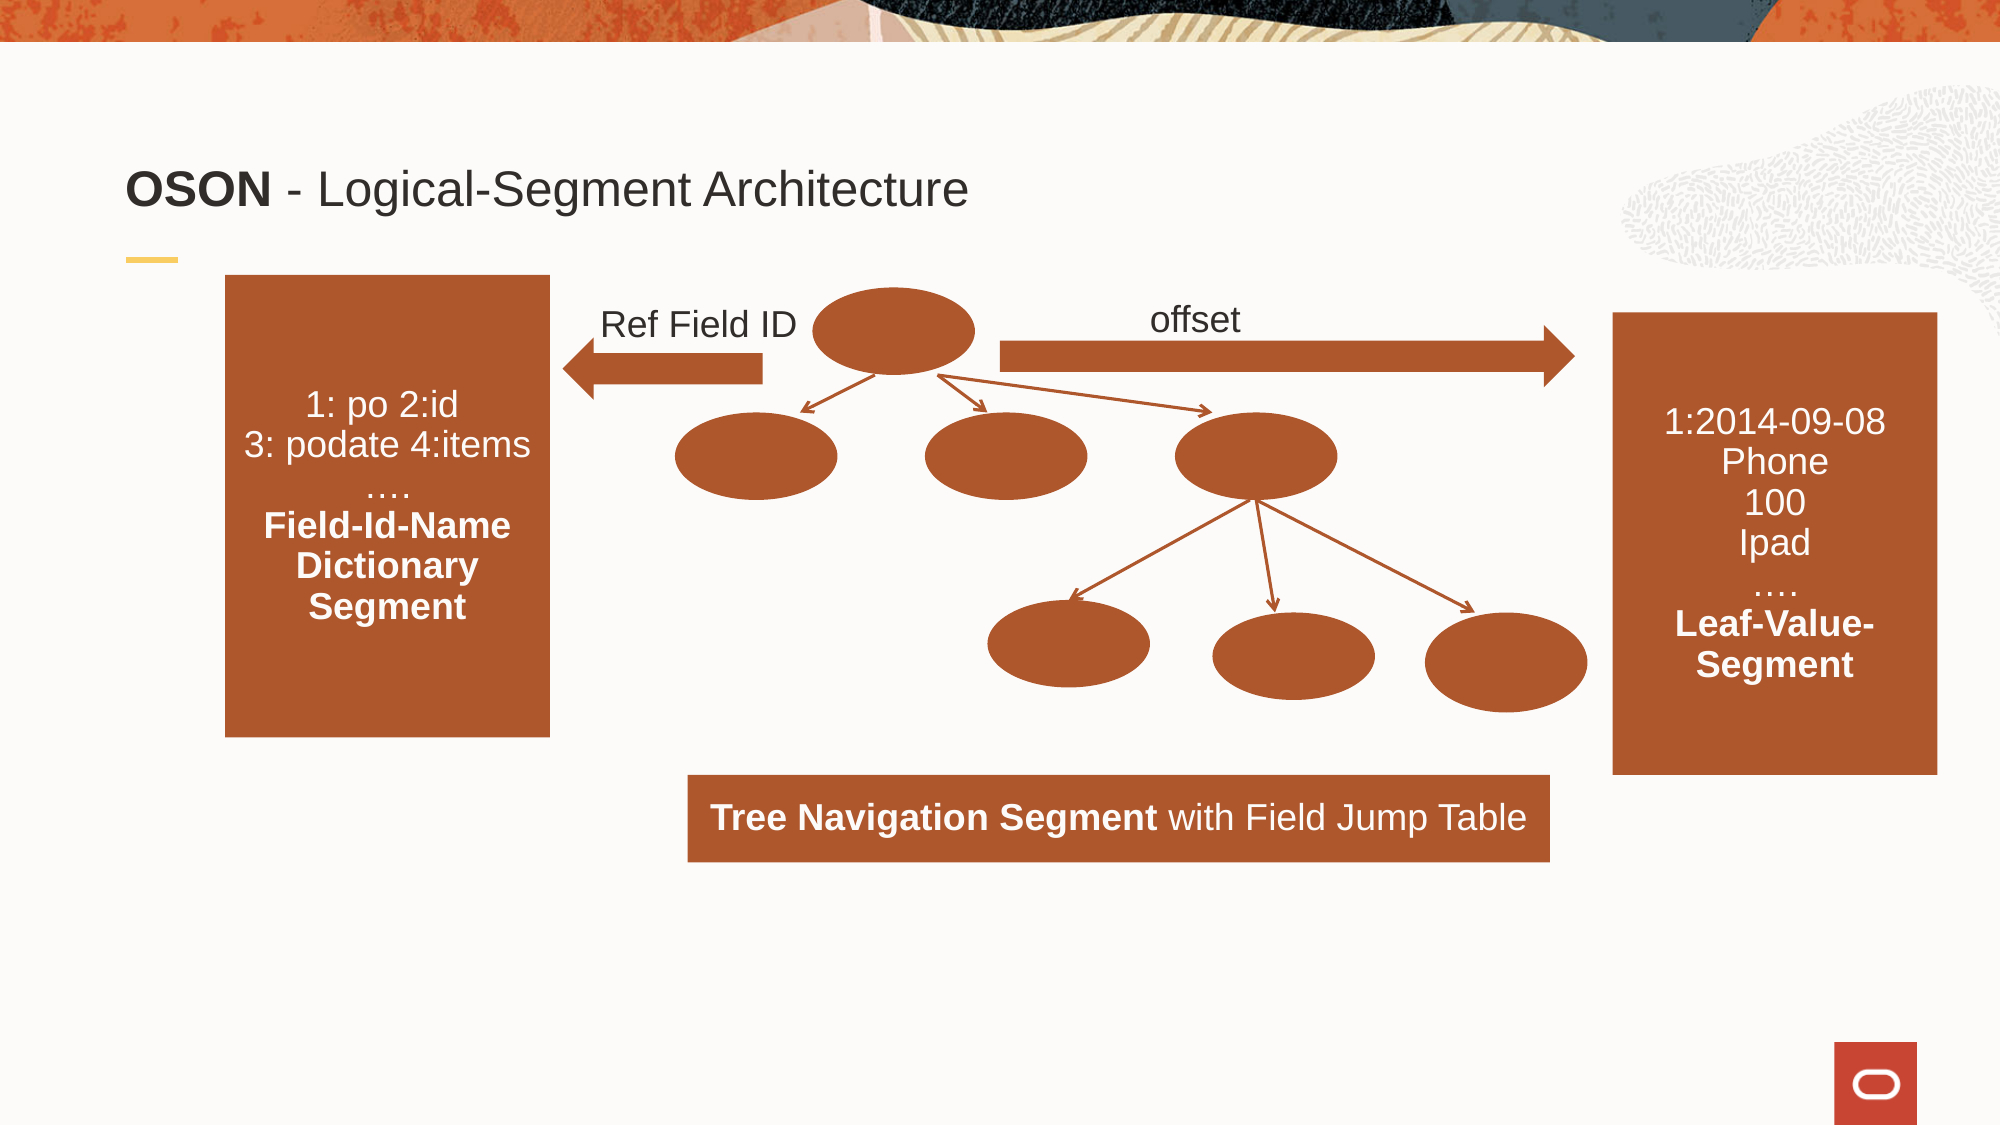

OSON - Logical-Segment Architecture

1: po 2:id
3: podate 4:items
….
Field-Id-Name Dictionary Segment

offset
Ref Field ID
1:2014-09-08
Phone
100
Ipad
….
Leaf-Value-Segment

Tree Navigation Segment with Field Jump Table